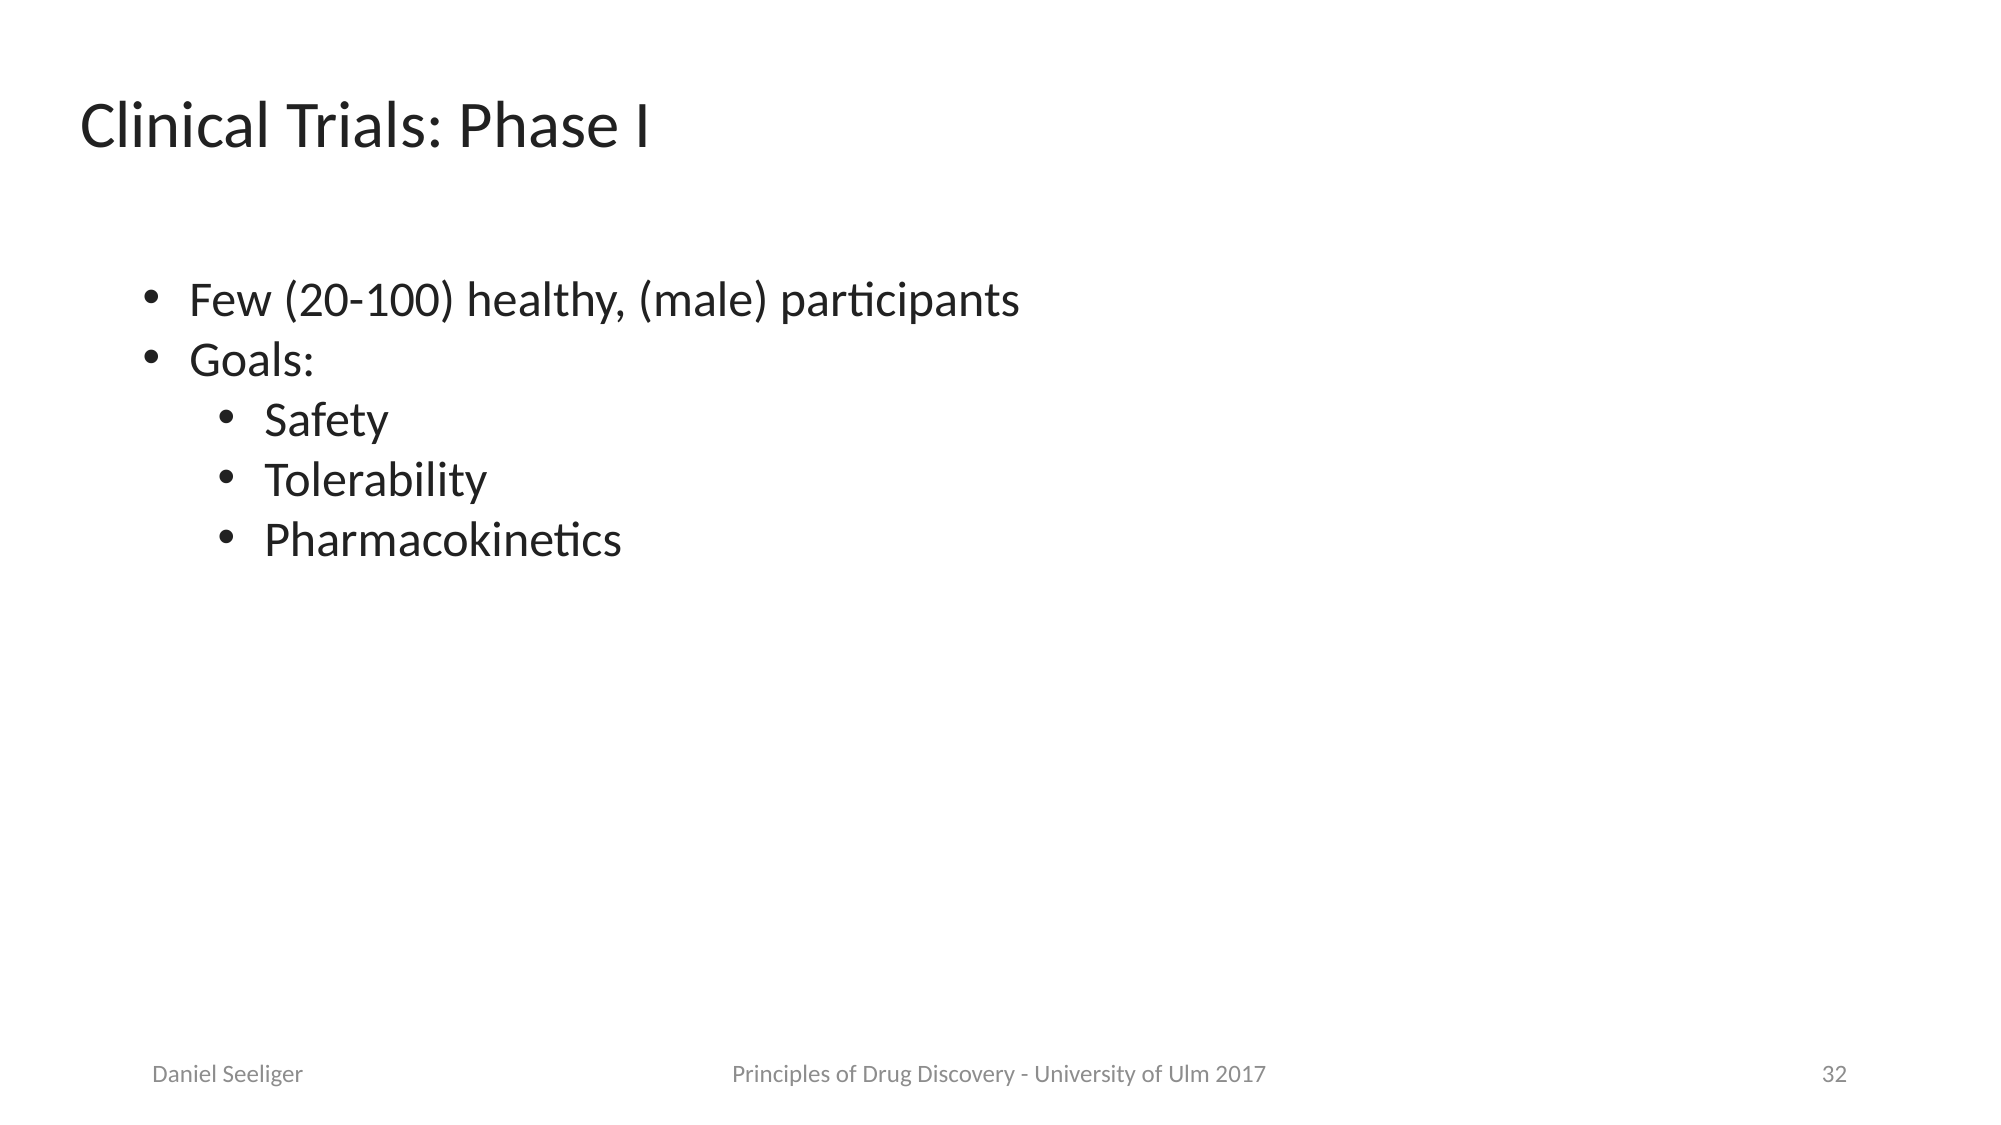

# Clinical Trials: Phase I
Few (20-100) healthy, (male) participants
Goals:
Safety
Tolerability
Pharmacokinetics

Daniel Seeliger
Principles of Drug Discovery - University of Ulm 2017
32